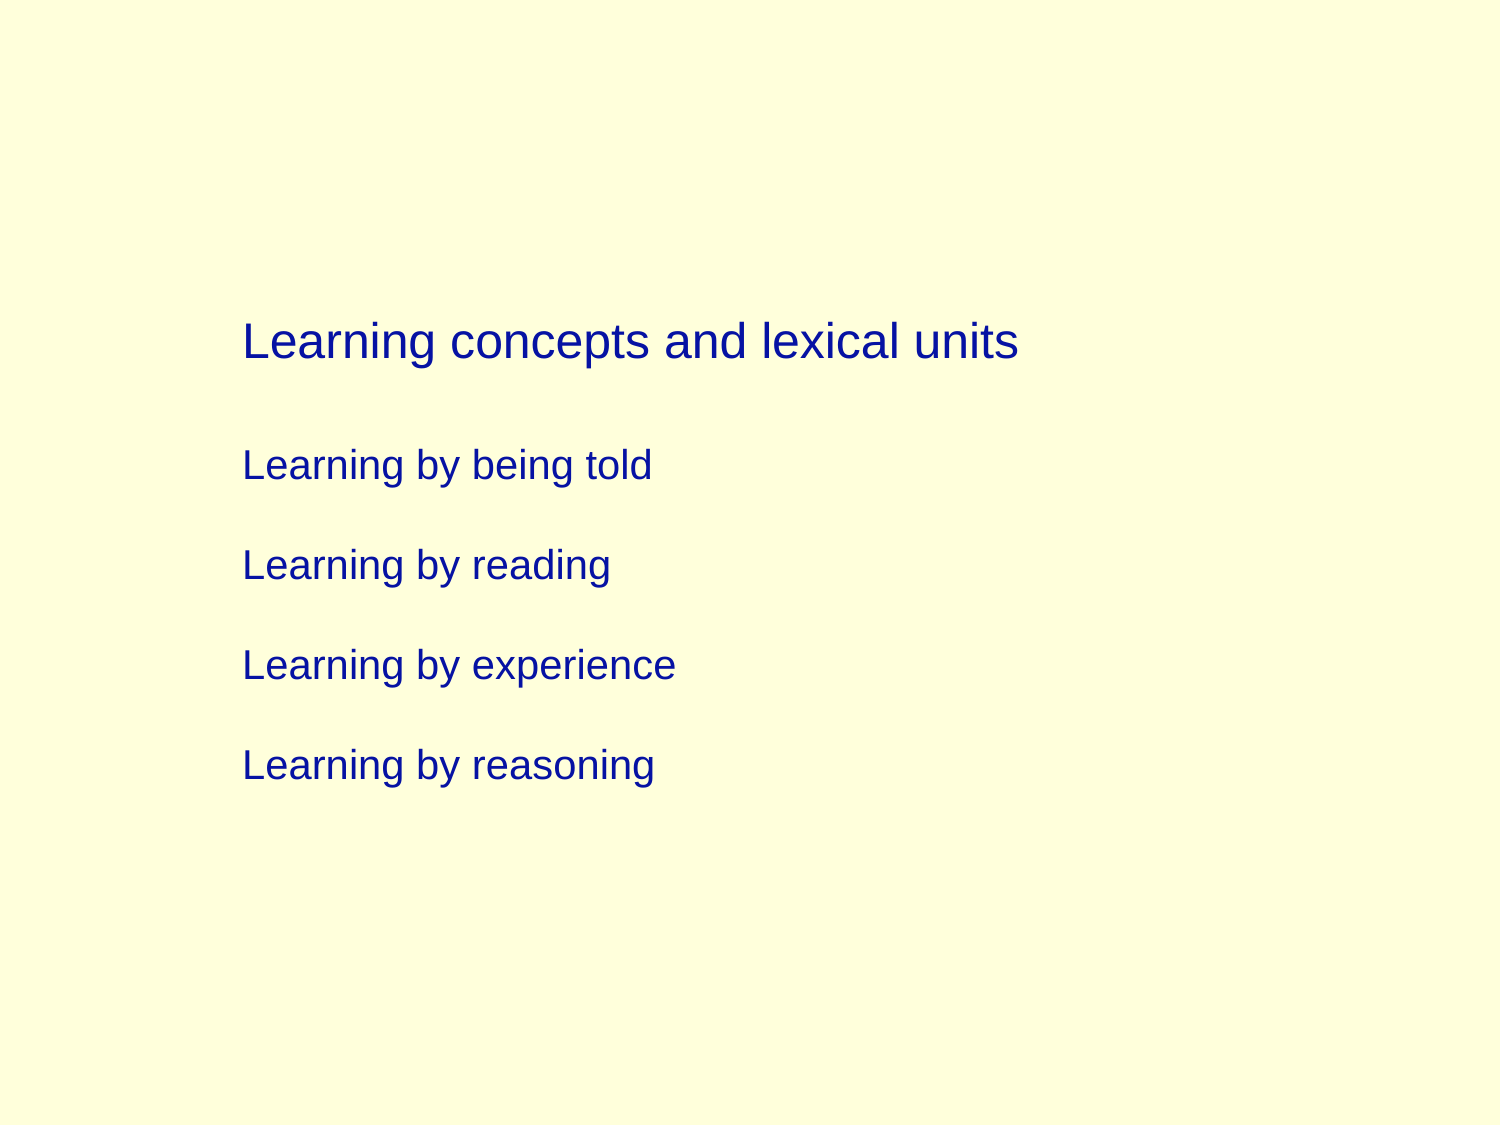

Learning concepts and lexical units

Learning by being told

Learning by reading

Learning by experience

Learning by reasoning